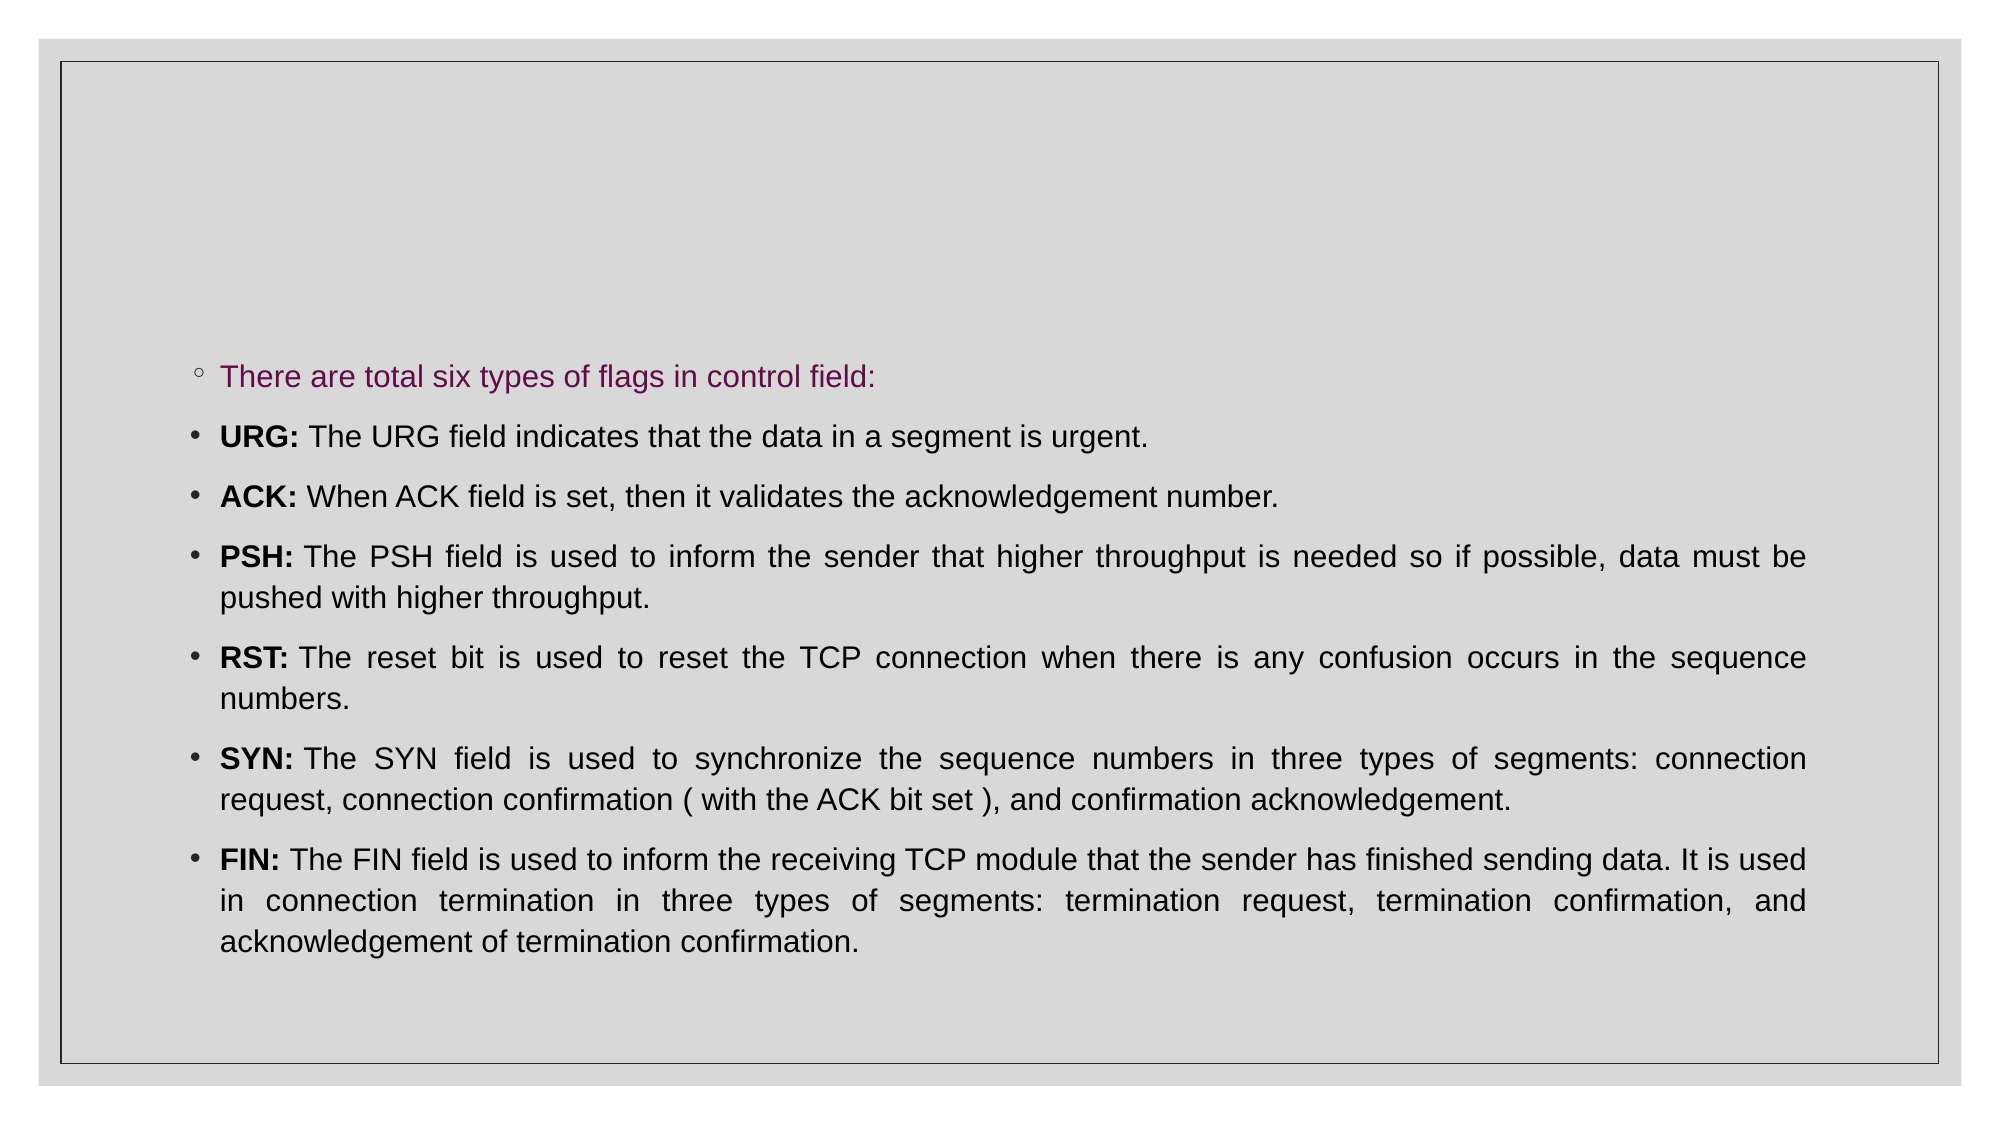

There are total six types of flags in control field:
URG: The URG field indicates that the data in a segment is urgent.
ACK: When ACK field is set, then it validates the acknowledgement number.
PSH: The PSH field is used to inform the sender that higher throughput is needed so if possible, data must be pushed with higher throughput.
RST: The reset bit is used to reset the TCP connection when there is any confusion occurs in the sequence numbers.
SYN: The SYN field is used to synchronize the sequence numbers in three types of segments: connection request, connection confirmation ( with the ACK bit set ), and confirmation acknowledgement.
FIN: The FIN field is used to inform the receiving TCP module that the sender has finished sending data. It is used in connection termination in three types of segments: termination request, termination confirmation, and acknowledgement of termination confirmation.